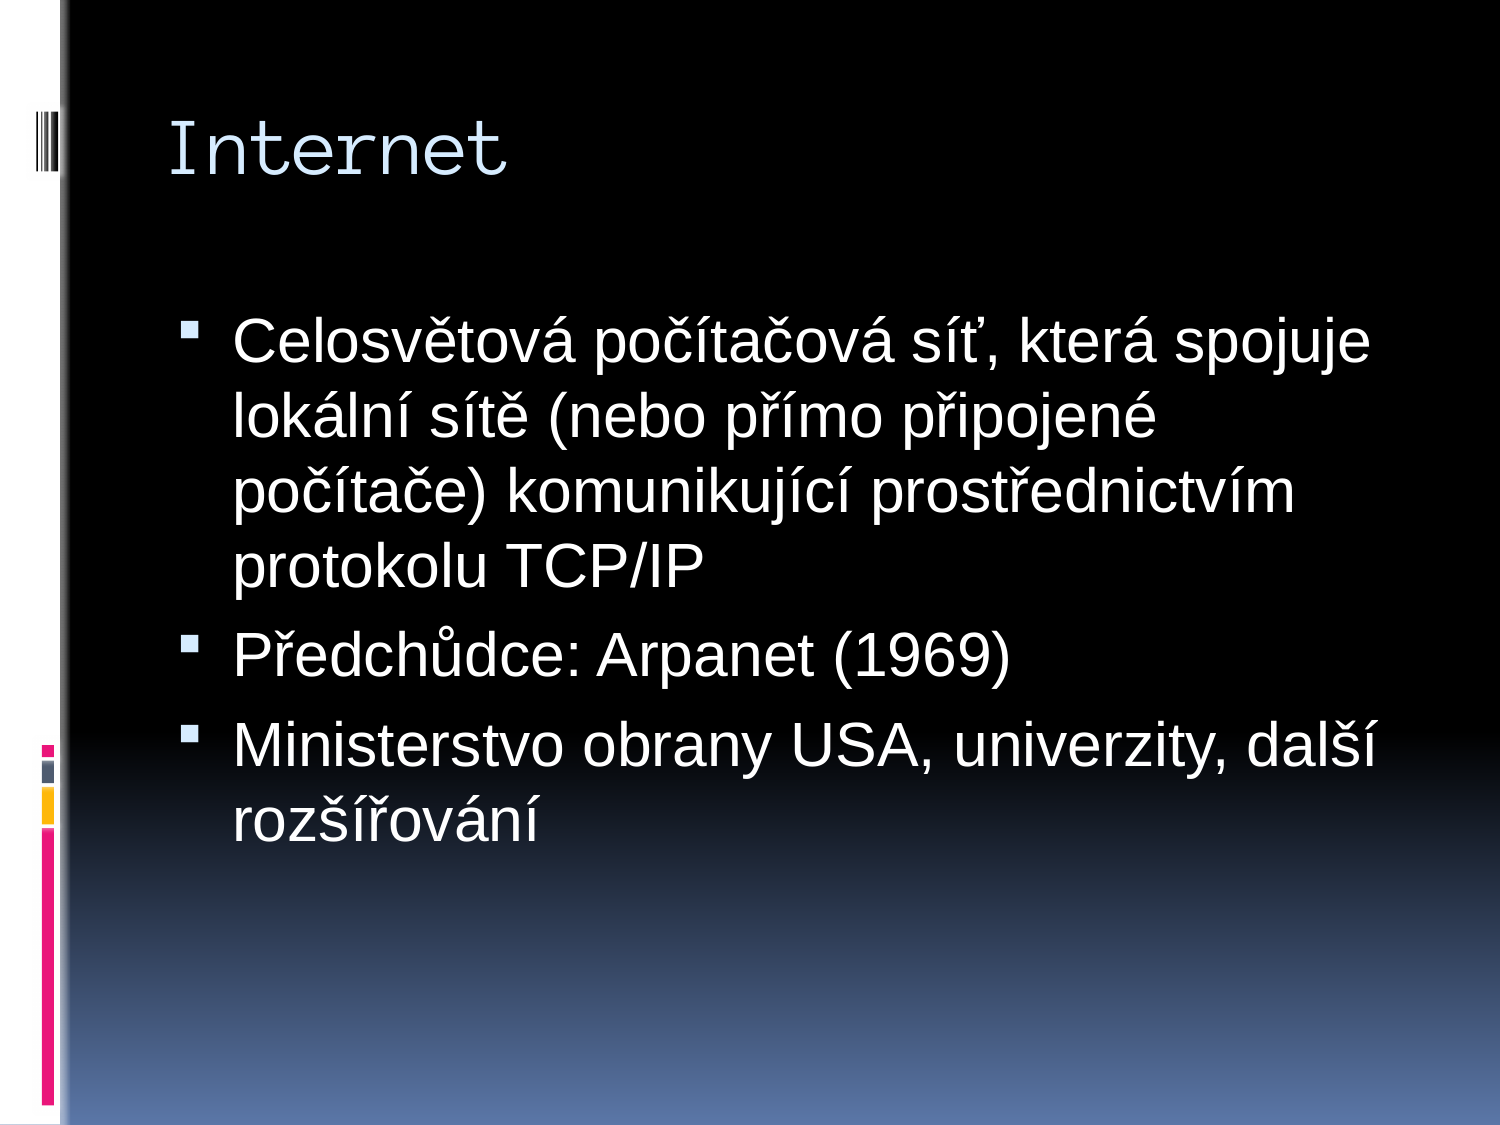

# Internet
Celosvětová počítačová síť, která spojuje lokální sítě (nebo přímo připojené počítače) komunikující prostřednictvím protokolu TCP/IP
Předchůdce: Arpanet (1969)
Ministerstvo obrany USA, univerzity, další rozšířování